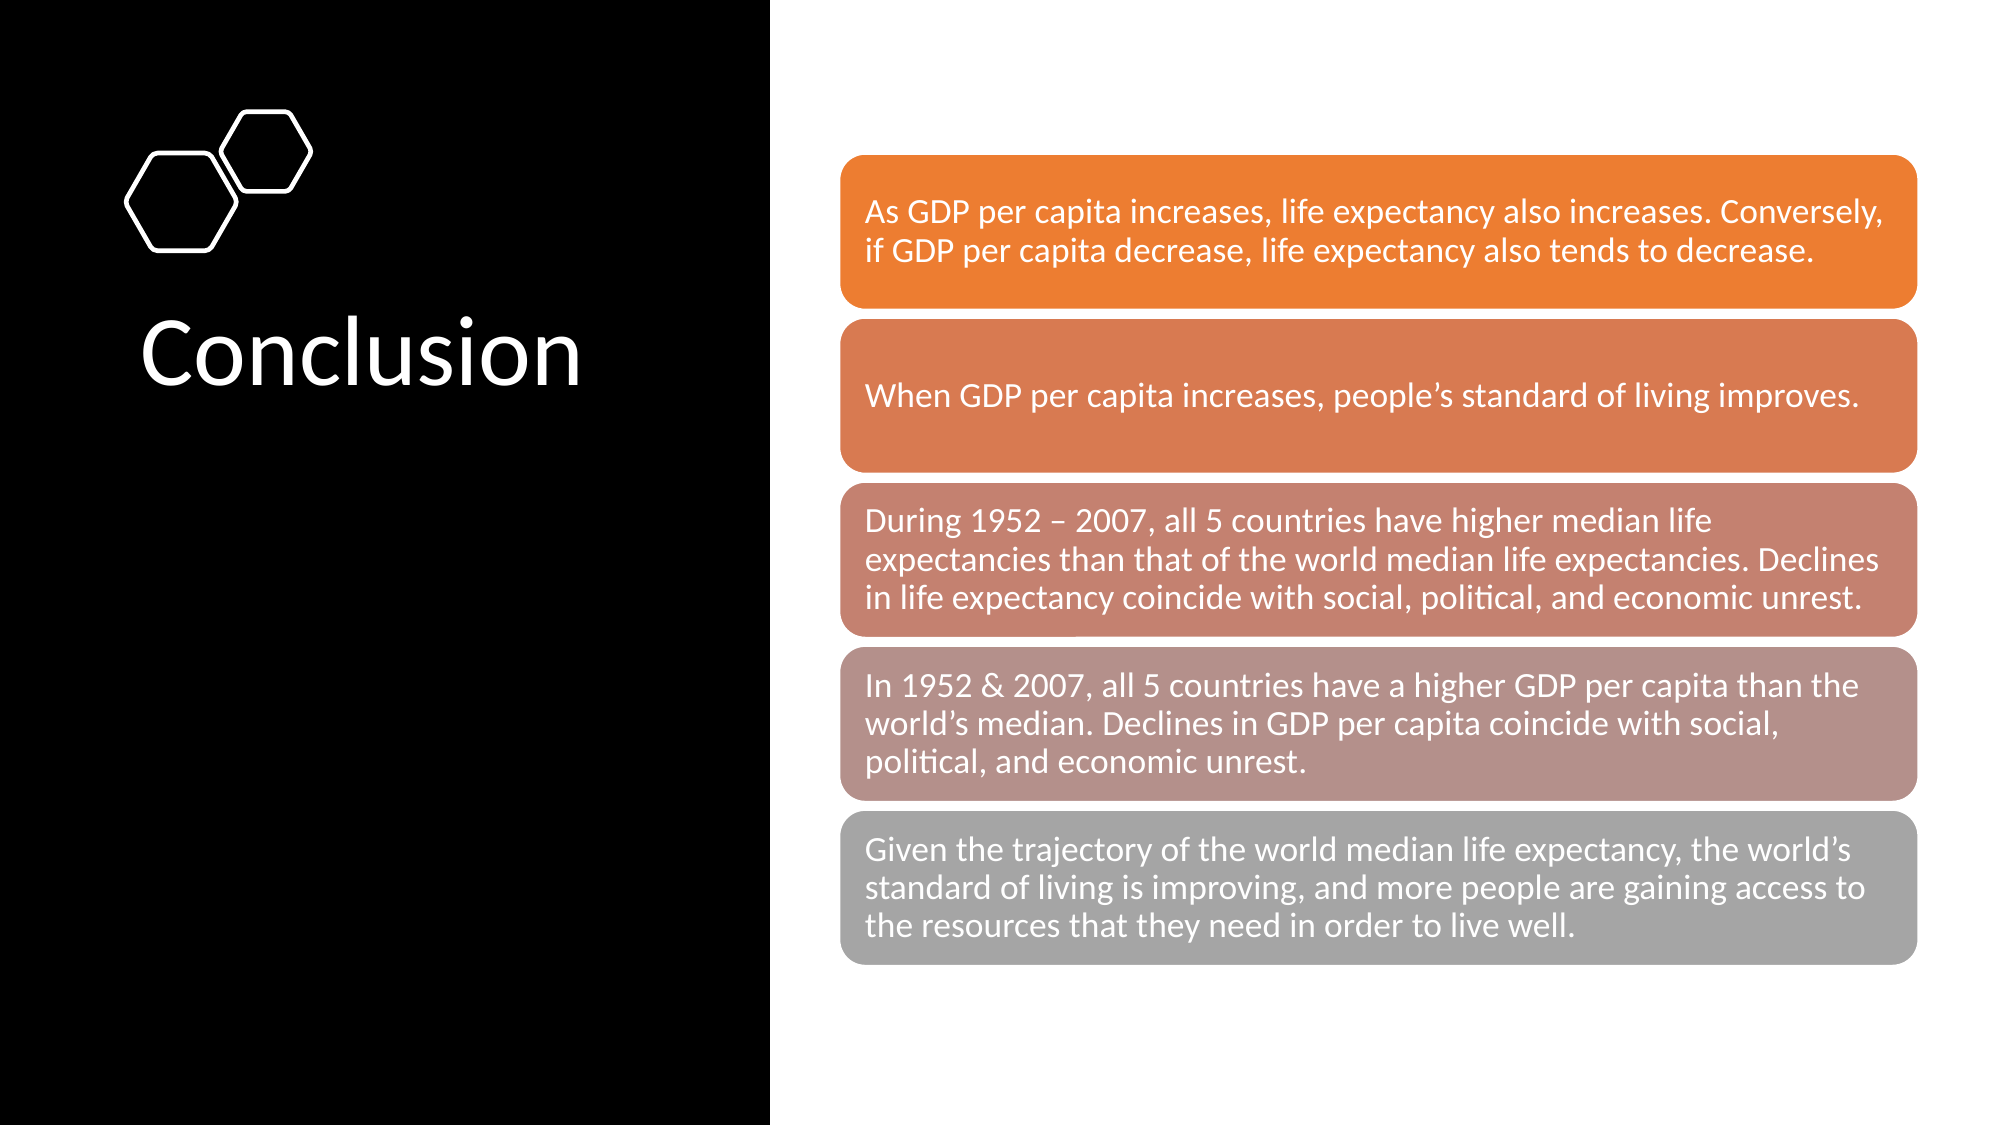

As GDP per capita increases, life expectancy also increases. Conversely, if GDP per capita decrease, life expectancy also tends to decrease.
When GDP per capita increases, people’s standard of living improves.
During 1952 – 2007, all 5 countries have higher median life expectancies than that of the world median life expectancies. Declines in life expectancy coincide with social, political, and economic unrest.
In 1952 & 2007, all 5 countries have a higher GDP per capita than the world’s median. Declines in GDP per capita coincide with social, political, and economic unrest.
Given the trajectory of the world median life expectancy, the world’s standard of living is improving, and more people are gaining access to the resources that they need in order to live well.
# Conclusion